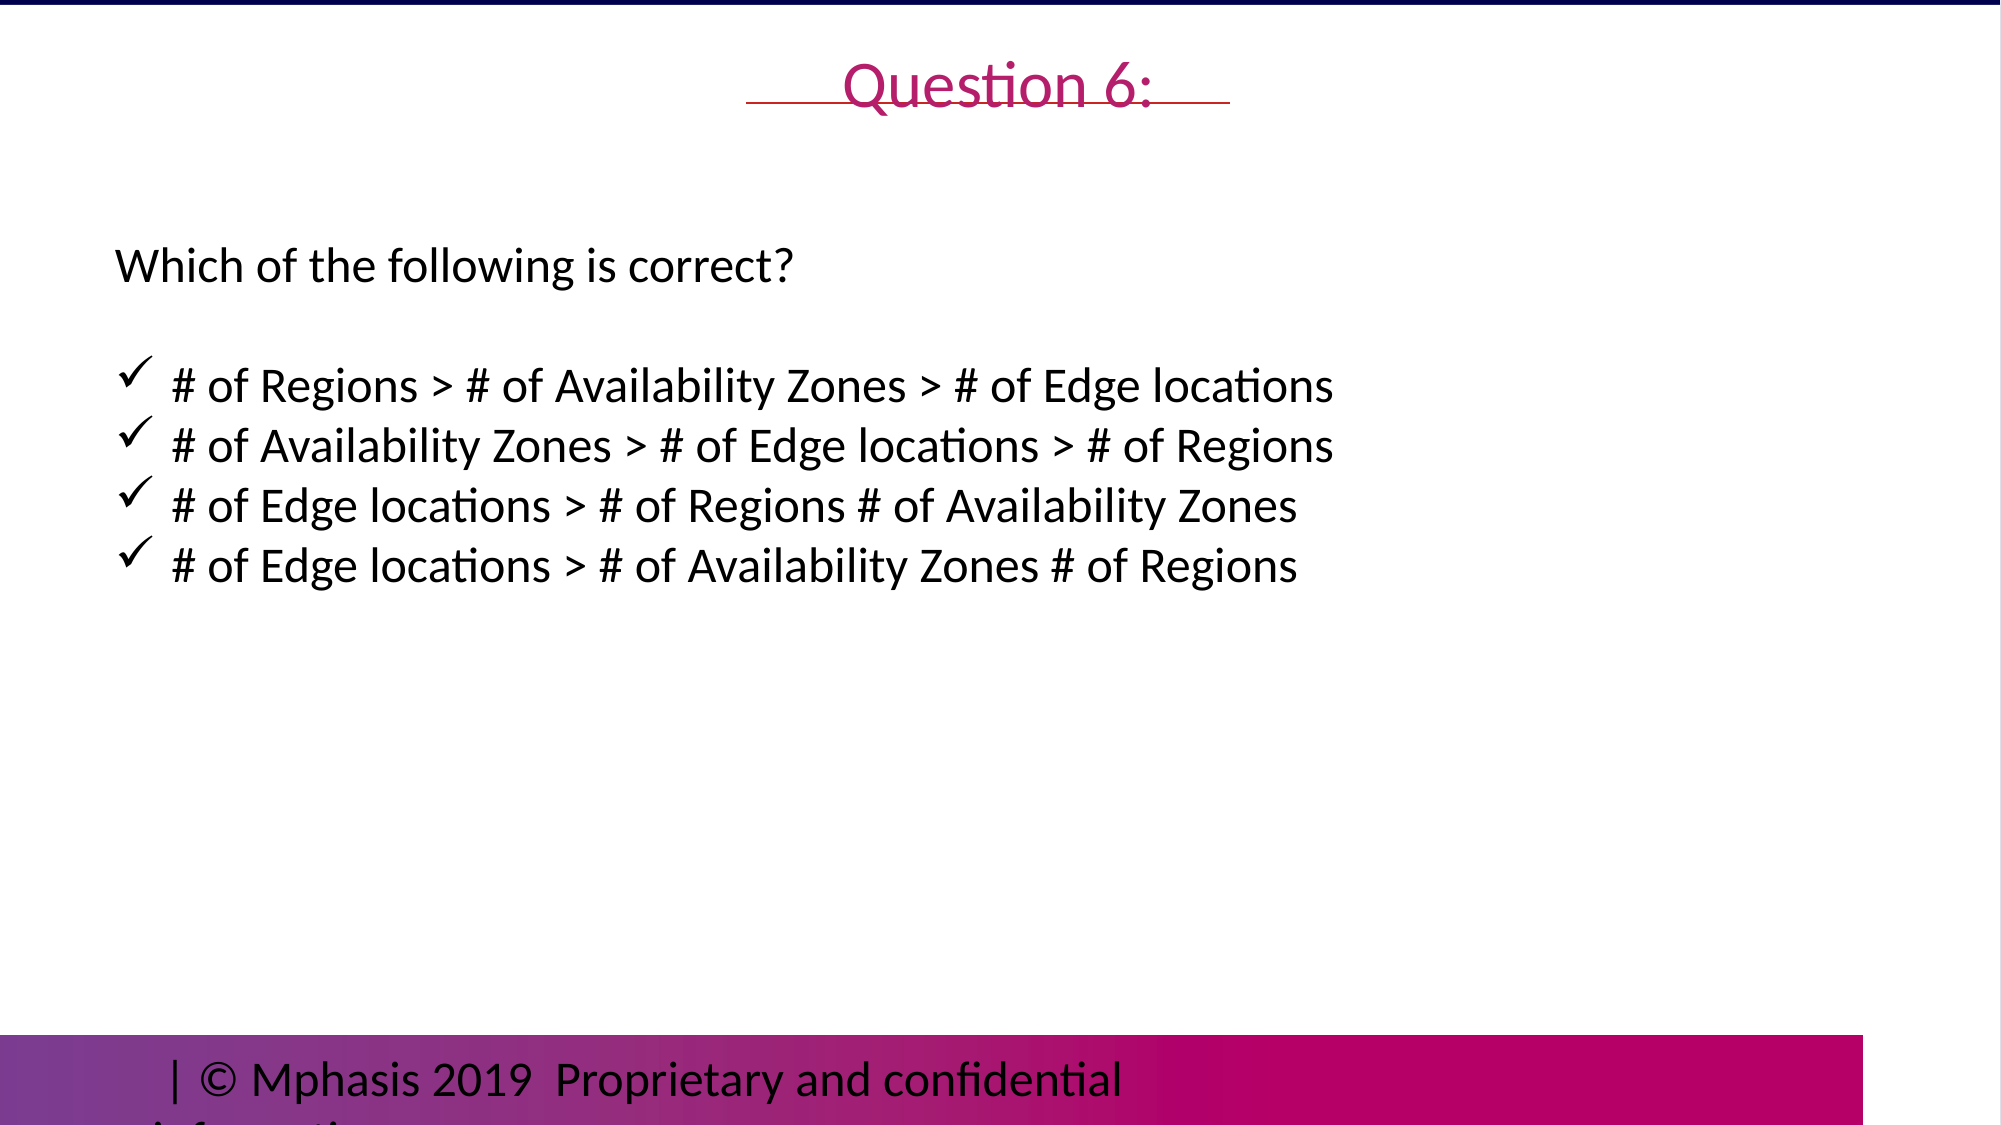

Question 6:
Which of the following is correct?

# of Regions > # of Availability Zones > # of Edge locations
# of Availability Zones > # of Edge locations > # of Regions
# of Edge locations > # of Regions # of Availability Zones
# of Edge locations > # of Availability Zones # of Regions
 | © Mphasis 2019  Proprietary and confidential information
77